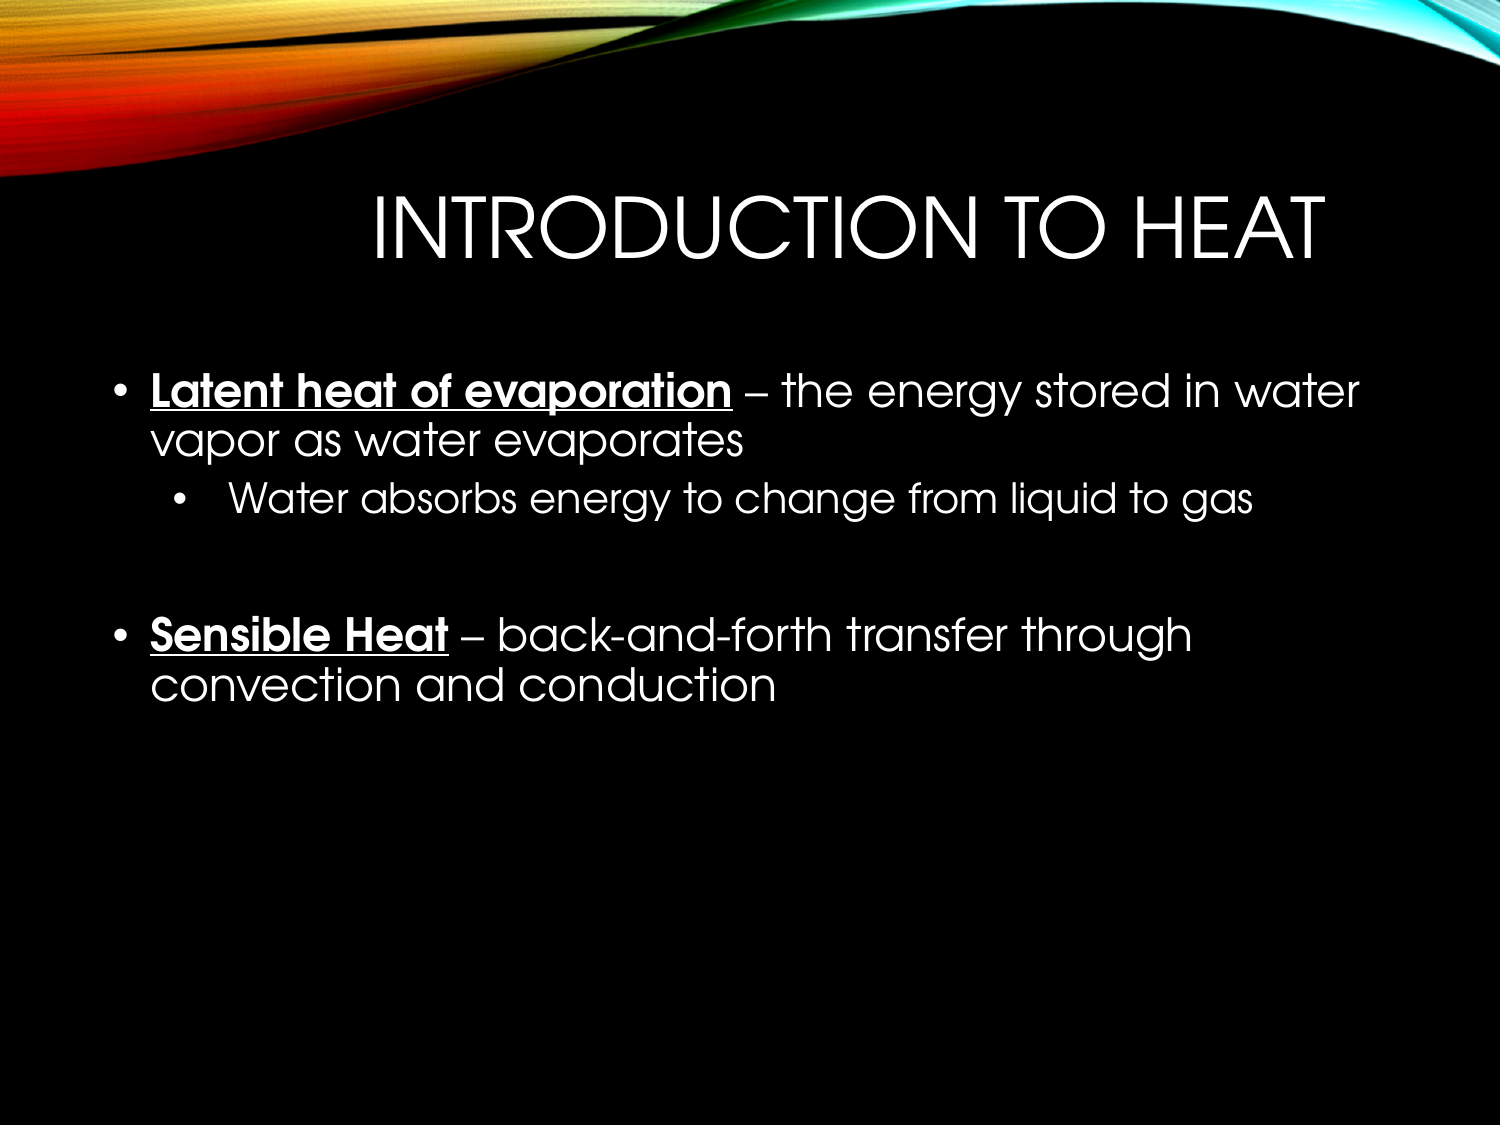

# Introduction to Heat
Latent heat of evaporation – the energy stored in water vapor as water evaporates
Water absorbs energy to change from liquid to gas

Sensible Heat – back-and-forth transfer through convection and conduction